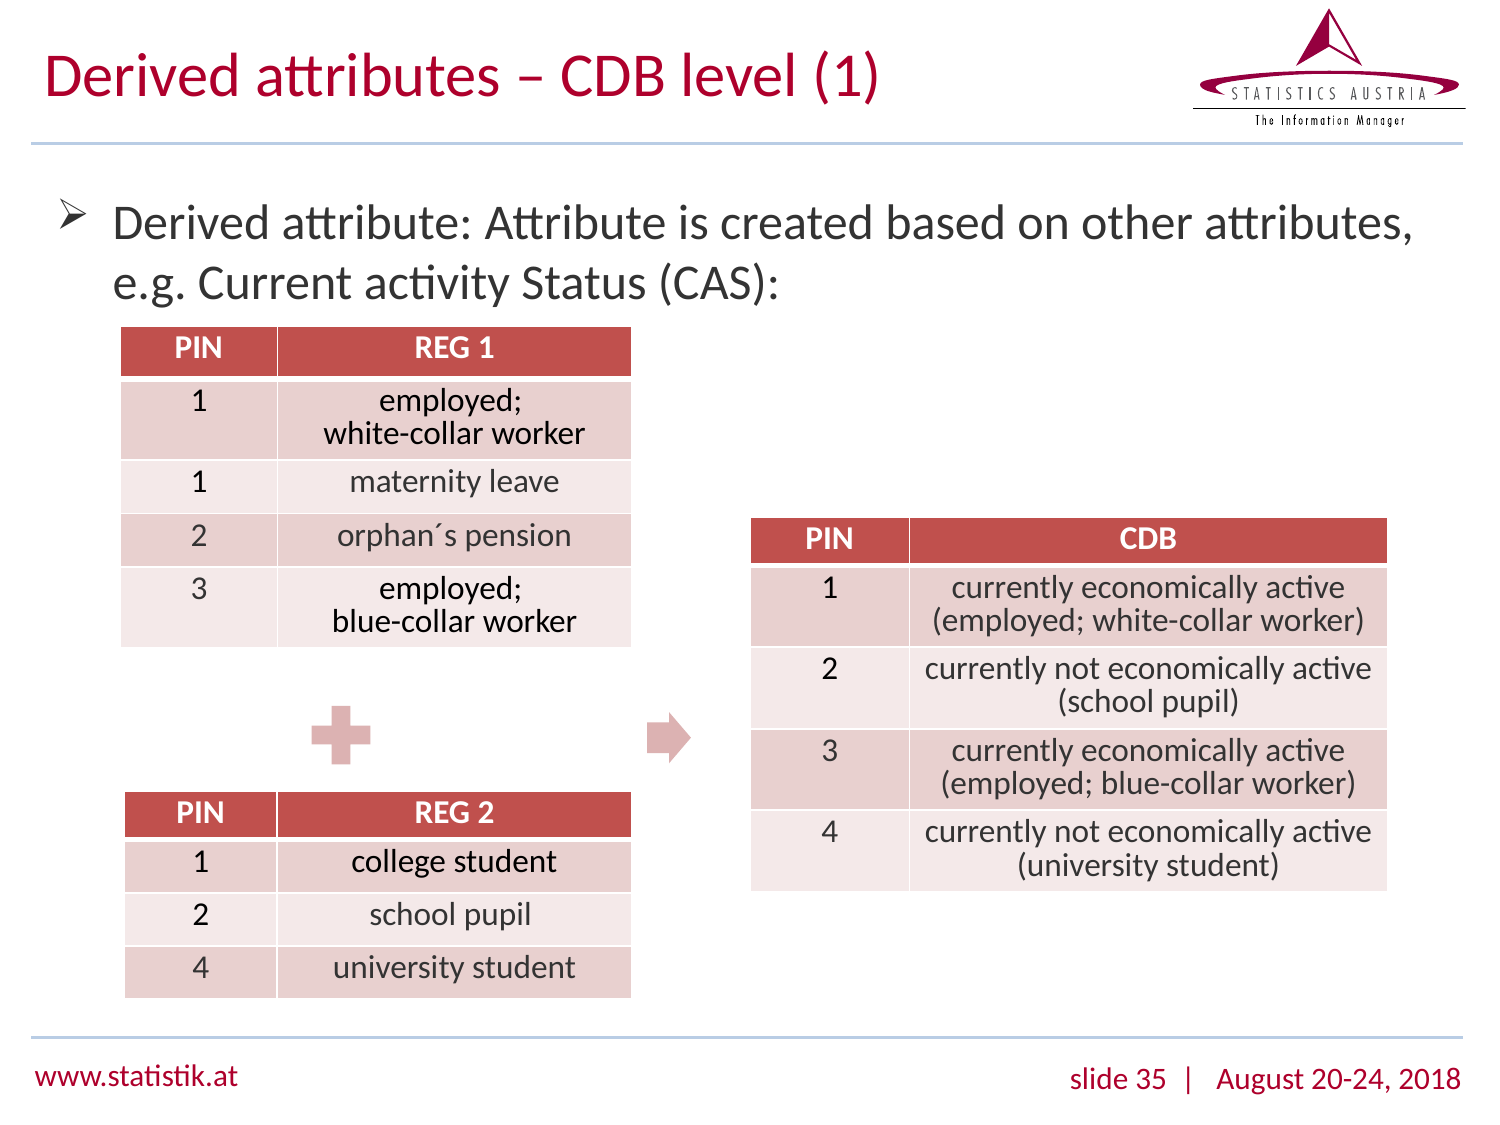

# Derived attributes – CDB level (1)
Derived attribute: Attribute is created based on other attributes, e.g. Current activity Status (CAS):
| PIN | REG 1 |
| --- | --- |
| 1 | employed; white-collar worker |
| 1 | maternity leave |
| 2 | orphan´s pension |
| 3 | employed; blue-collar worker |
| PIN | CDB |
| --- | --- |
| 1 | currently economically active (employed; white-collar worker) |
| 2 | currently not economically active (school pupil) |
| 3 | currently economically active (employed; blue-collar worker) |
| 4 | currently not economically active (university student) |

| PIN | REG 2 |
| --- | --- |
| 1 | college student |
| 2 | school pupil |
| 4 | university student |